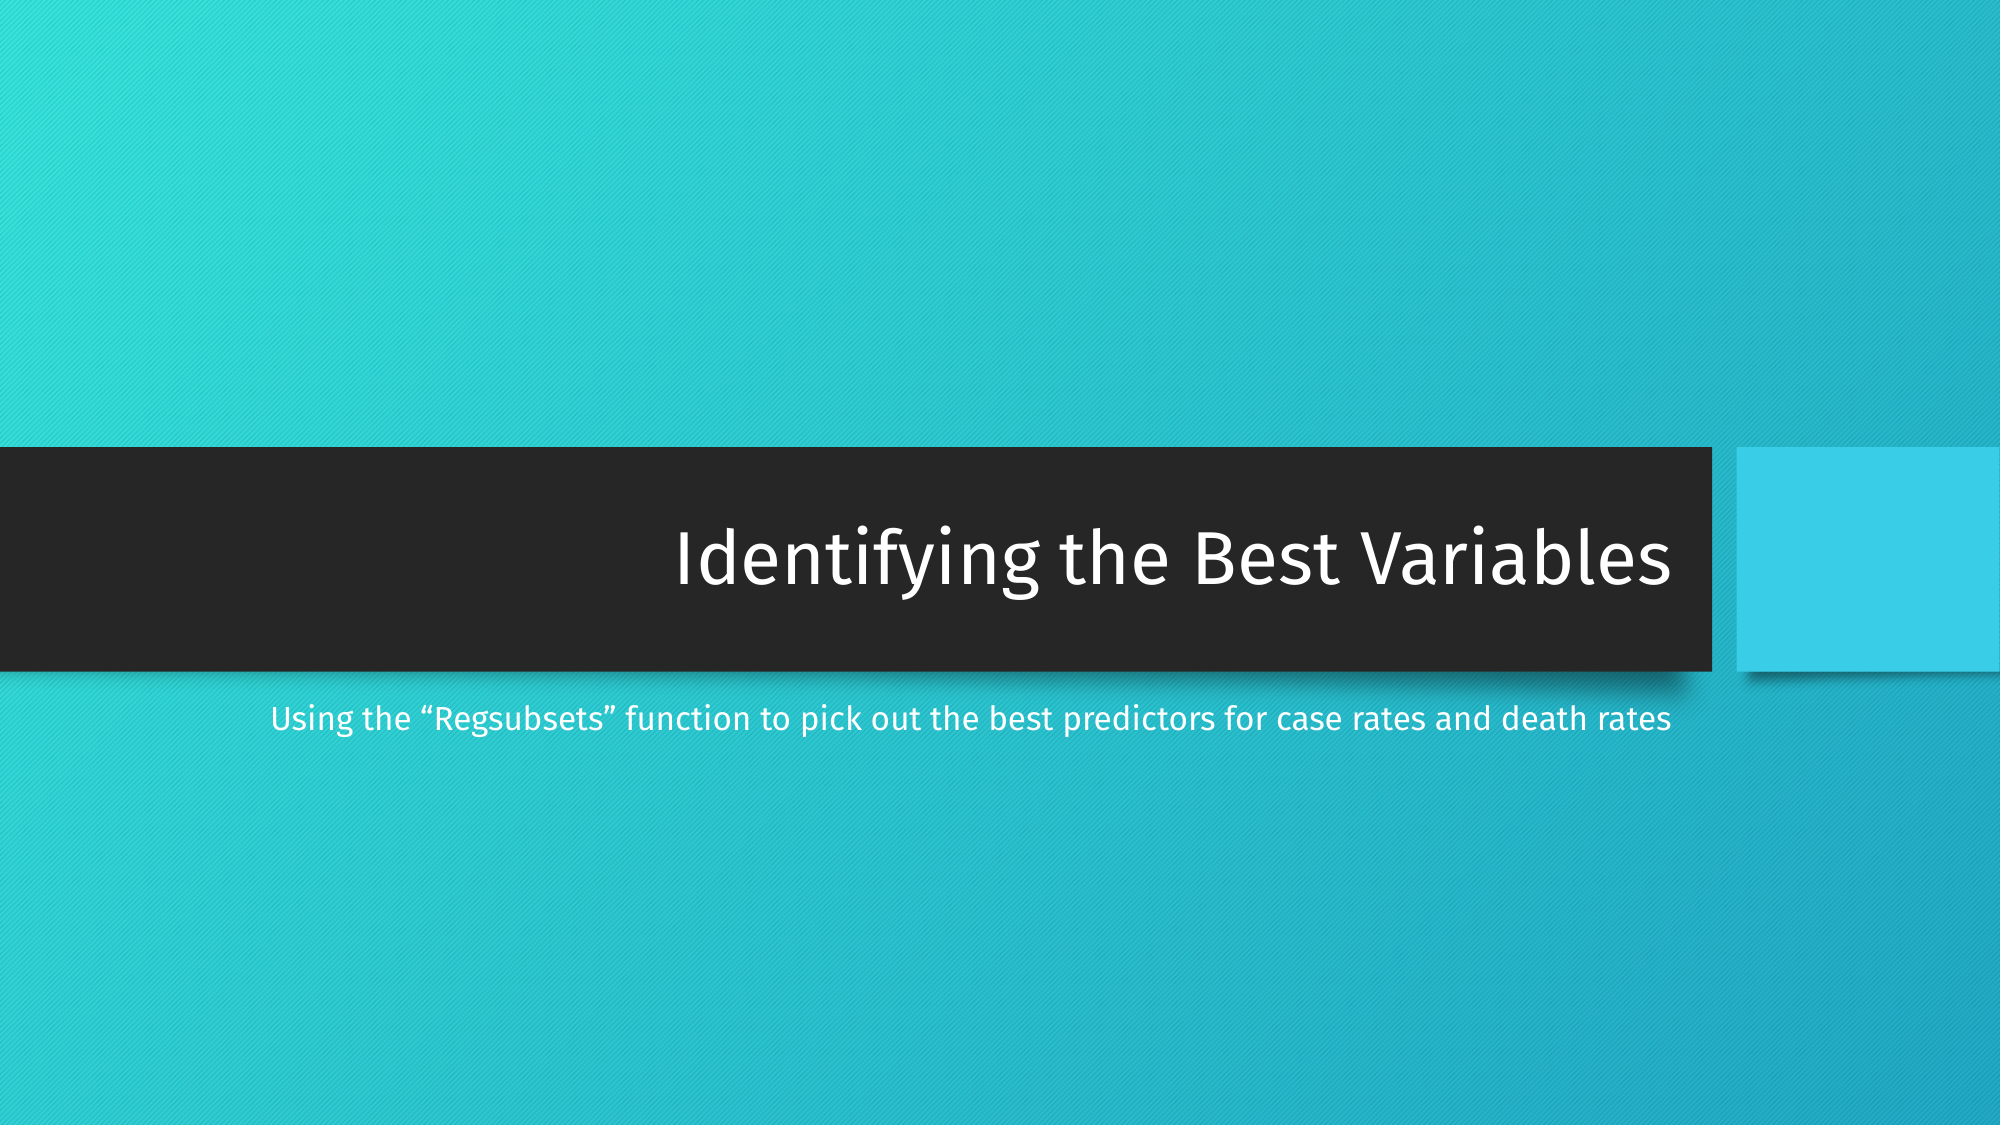

# Identifying the Best Variables
Using the “Regsubsets” function to pick out the best predictors for case rates and death rates